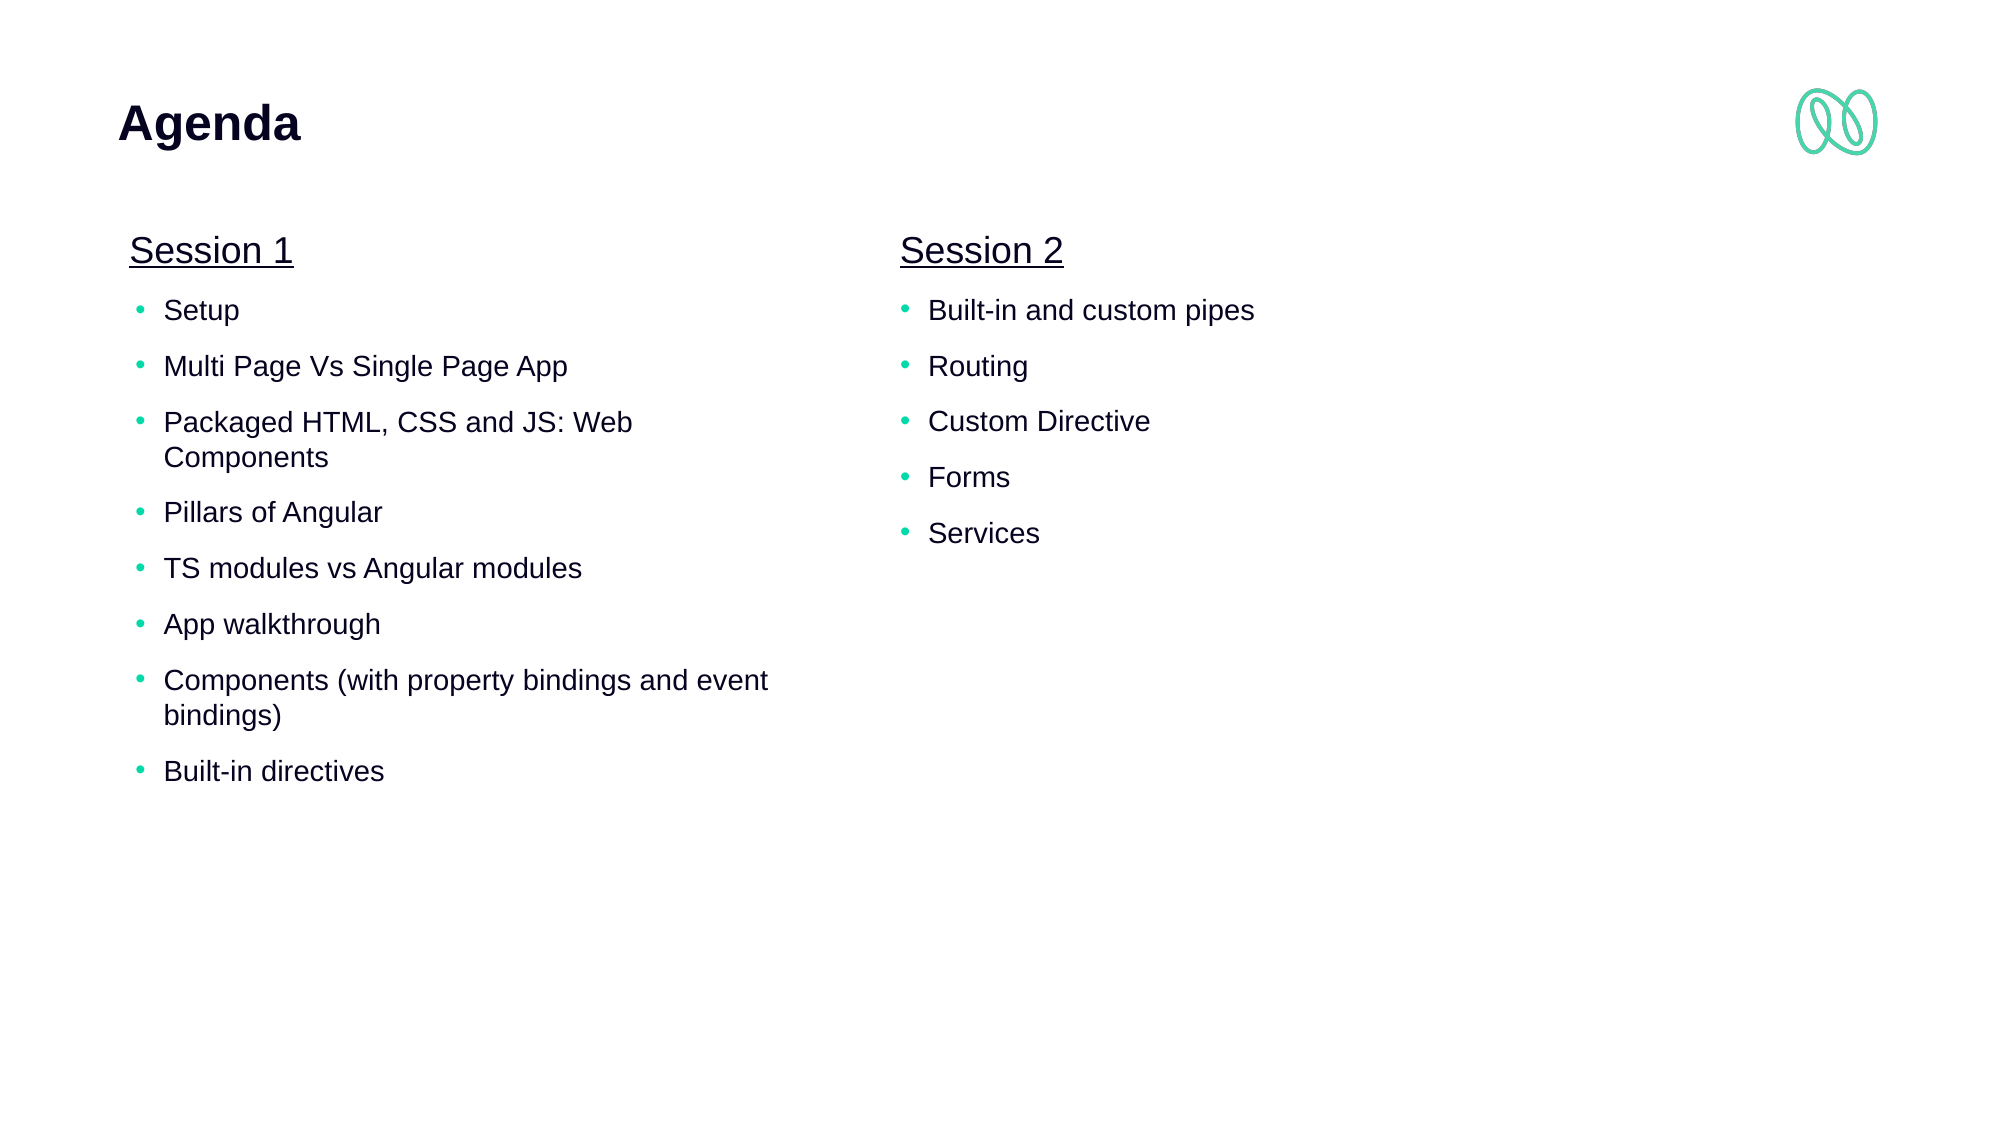

# Agenda
Session 1
Session 2
Built-in and custom pipes
Routing
Custom Directive
Forms
Services
Setup
Multi Page Vs Single Page App
Packaged HTML, CSS and JS: Web Components
Pillars of Angular
TS modules vs Angular modules
App walkthrough
Components (with property bindings and event bindings)
Built-in directives